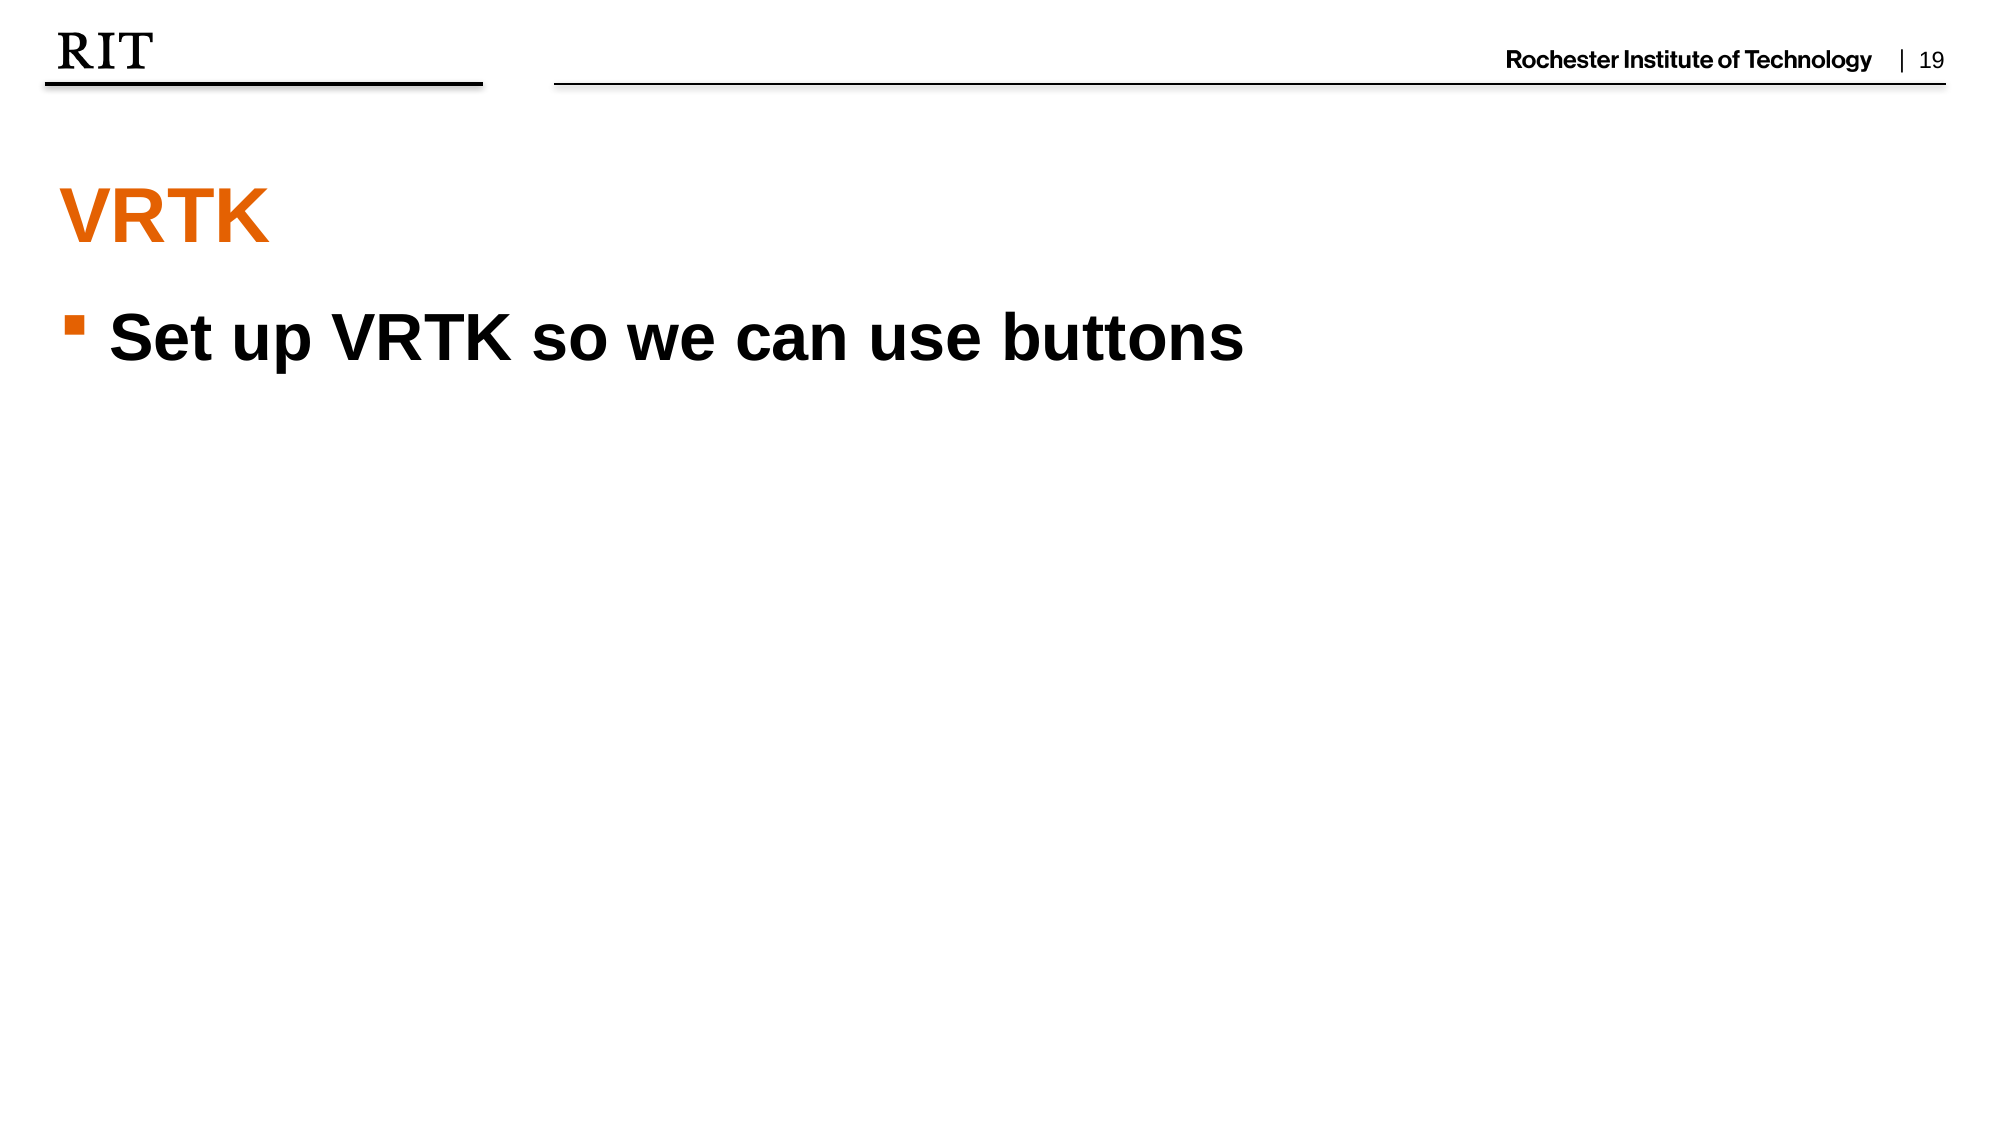

VRTK
Set up VRTK so we can use buttons